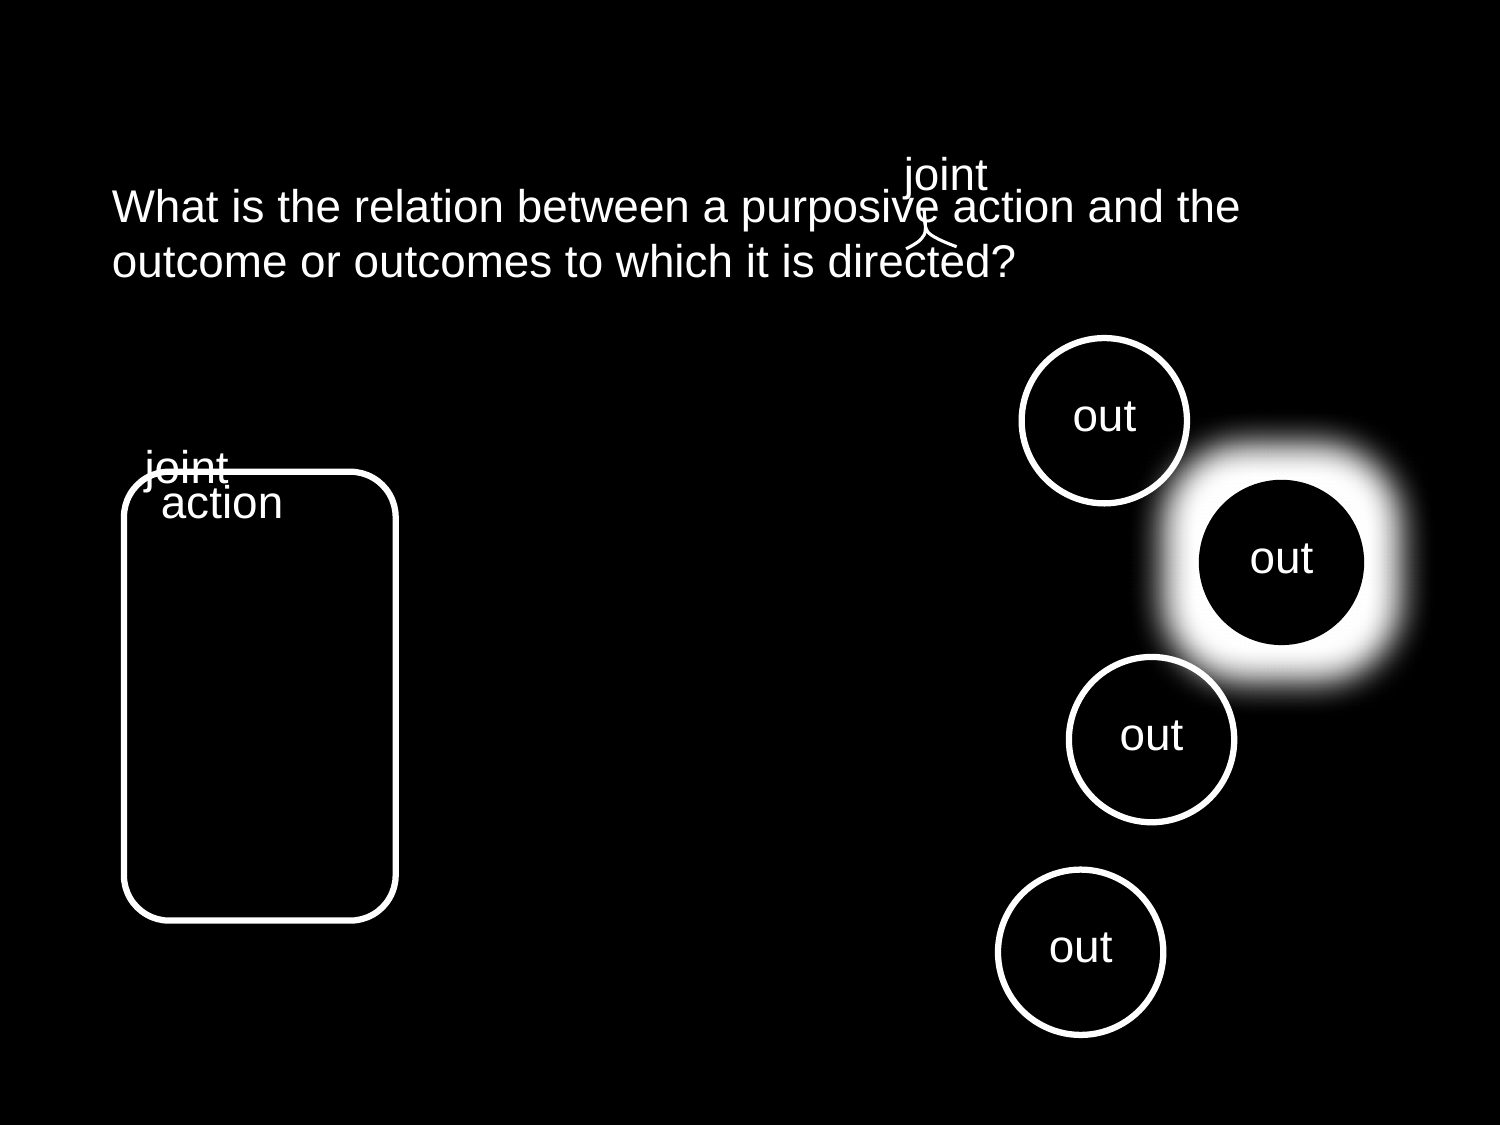

joint
What is the relation between a purposive action and the outcome or outcomes to which it is directed?

out
joint
action

out
act
out
out